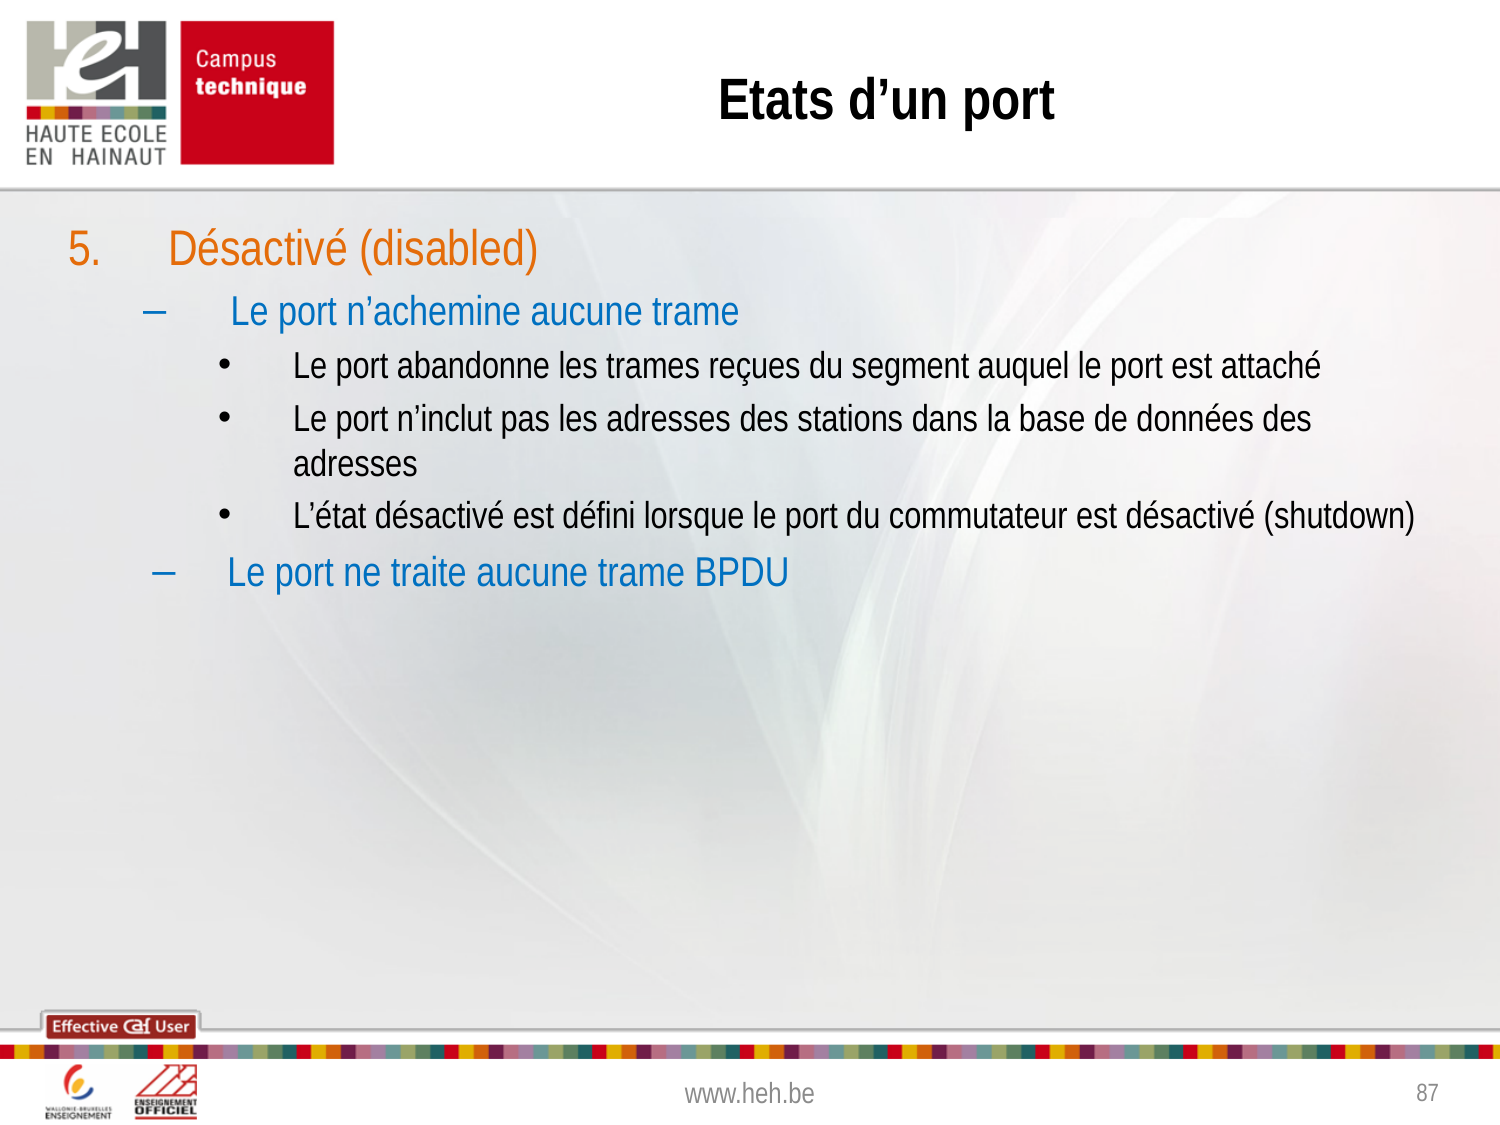

# Etats d’un port
Désactivé (disabled)
Le port n’achemine aucune trame
Le port abandonne les trames reçues du segment auquel le port est attaché
Le port n’inclut pas les adresses des stations dans la base de données des adresses
L’état désactivé est défini lorsque le port du commutateur est désactivé (shutdown)
Le port ne traite aucune trame BPDU
www.heh.be
87